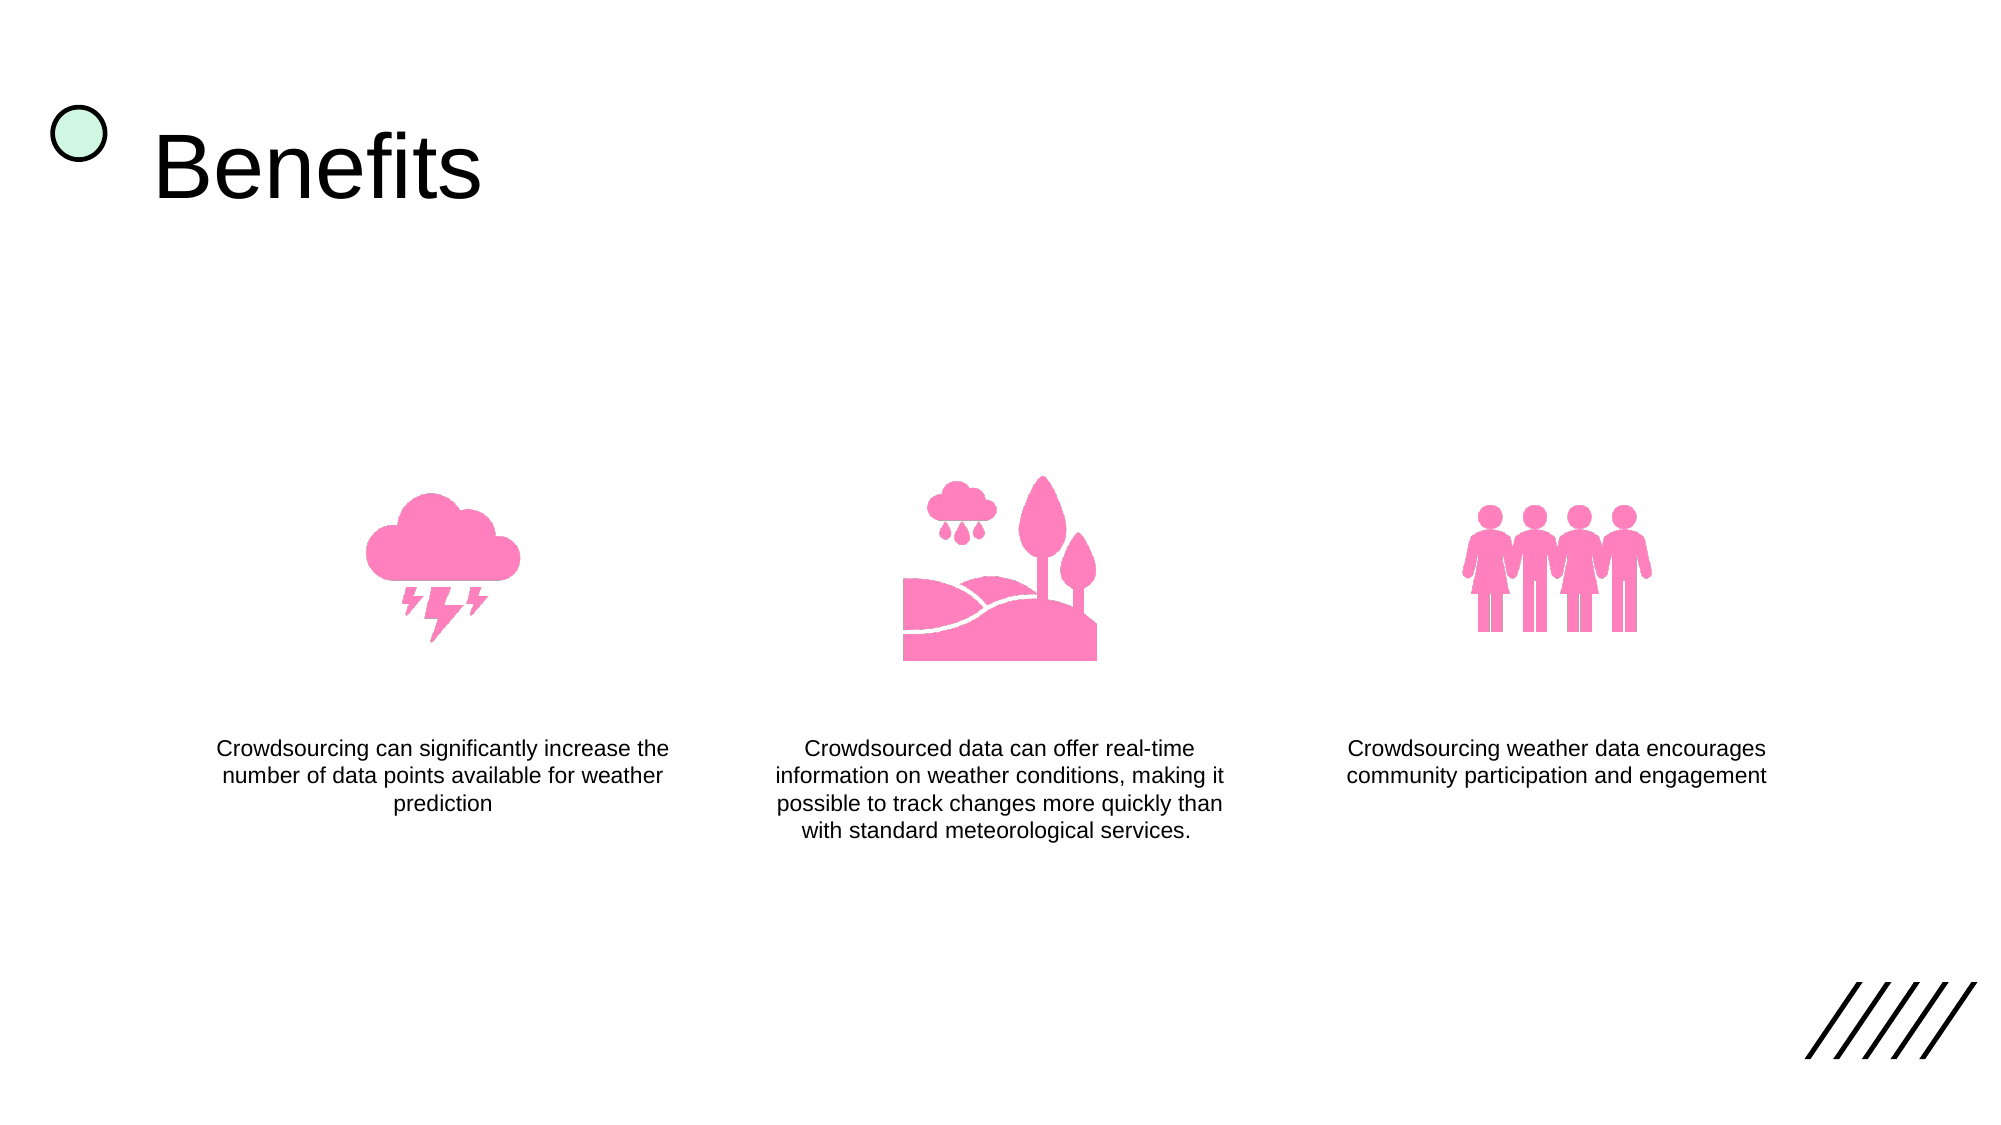

# Benefits
Crowdsourcing can significantly increase the number of data points available for weather prediction
Crowdsourced data can offer real-time information on weather conditions, making it possible to track changes more quickly than with standard meteorological services.
Crowdsourcing weather data encourages community participation and engagement